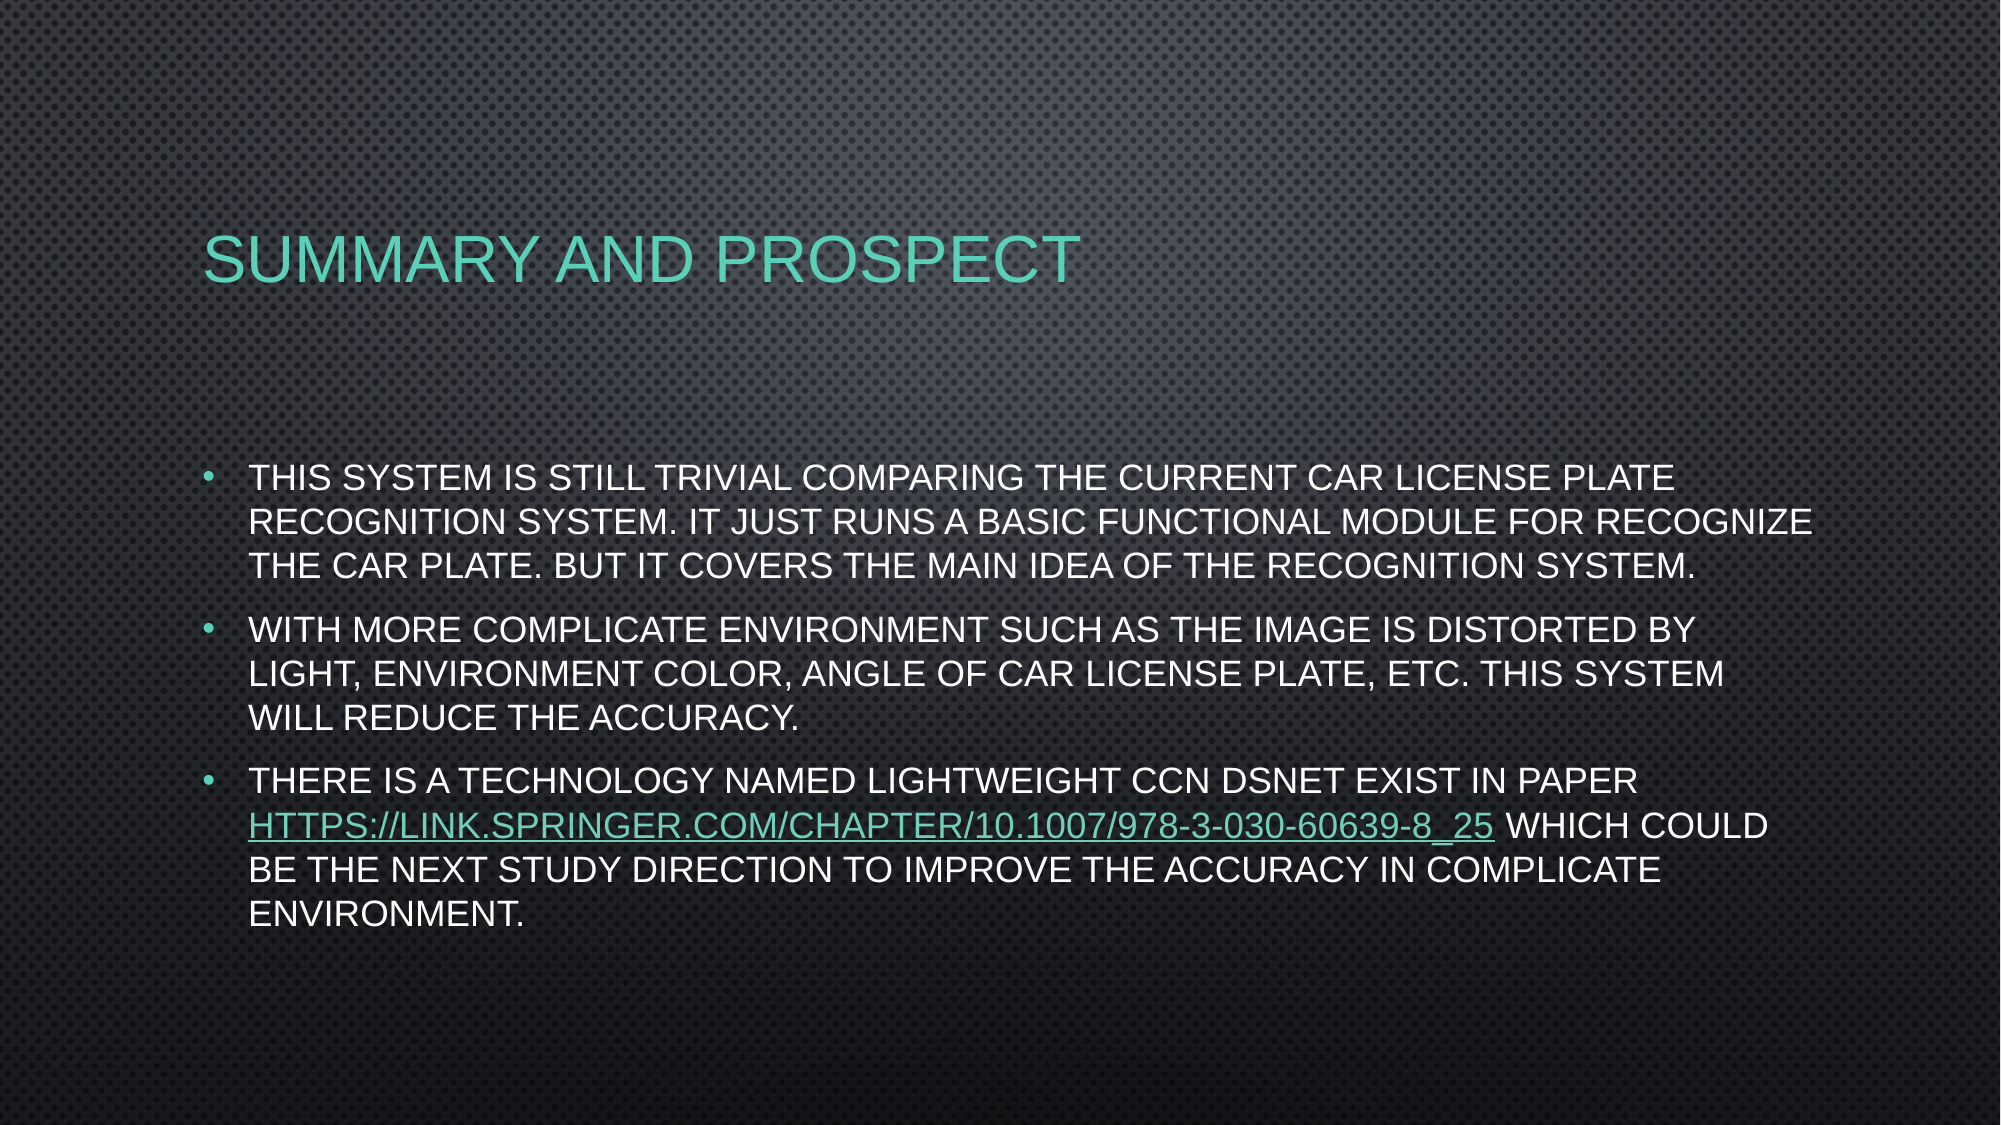

# SUMMARY AND PROSPECT
This system is still trivial comparing the current car license plate recognition system. It just runs a basic functional module for recognize the car plate. But it covers the main idea of the recognition system.
With more complicate environment such as the image is distorted by light, environment color, angle of car license plate, etc. this system will reduce the accuracy.
There is a technology named lightweight CCN DSNET exist in paper https://link.springer.com/chapter/10.1007/978-3-030-60639-8_25 which could be the next study direction to improve the accuracy in complicate environment.